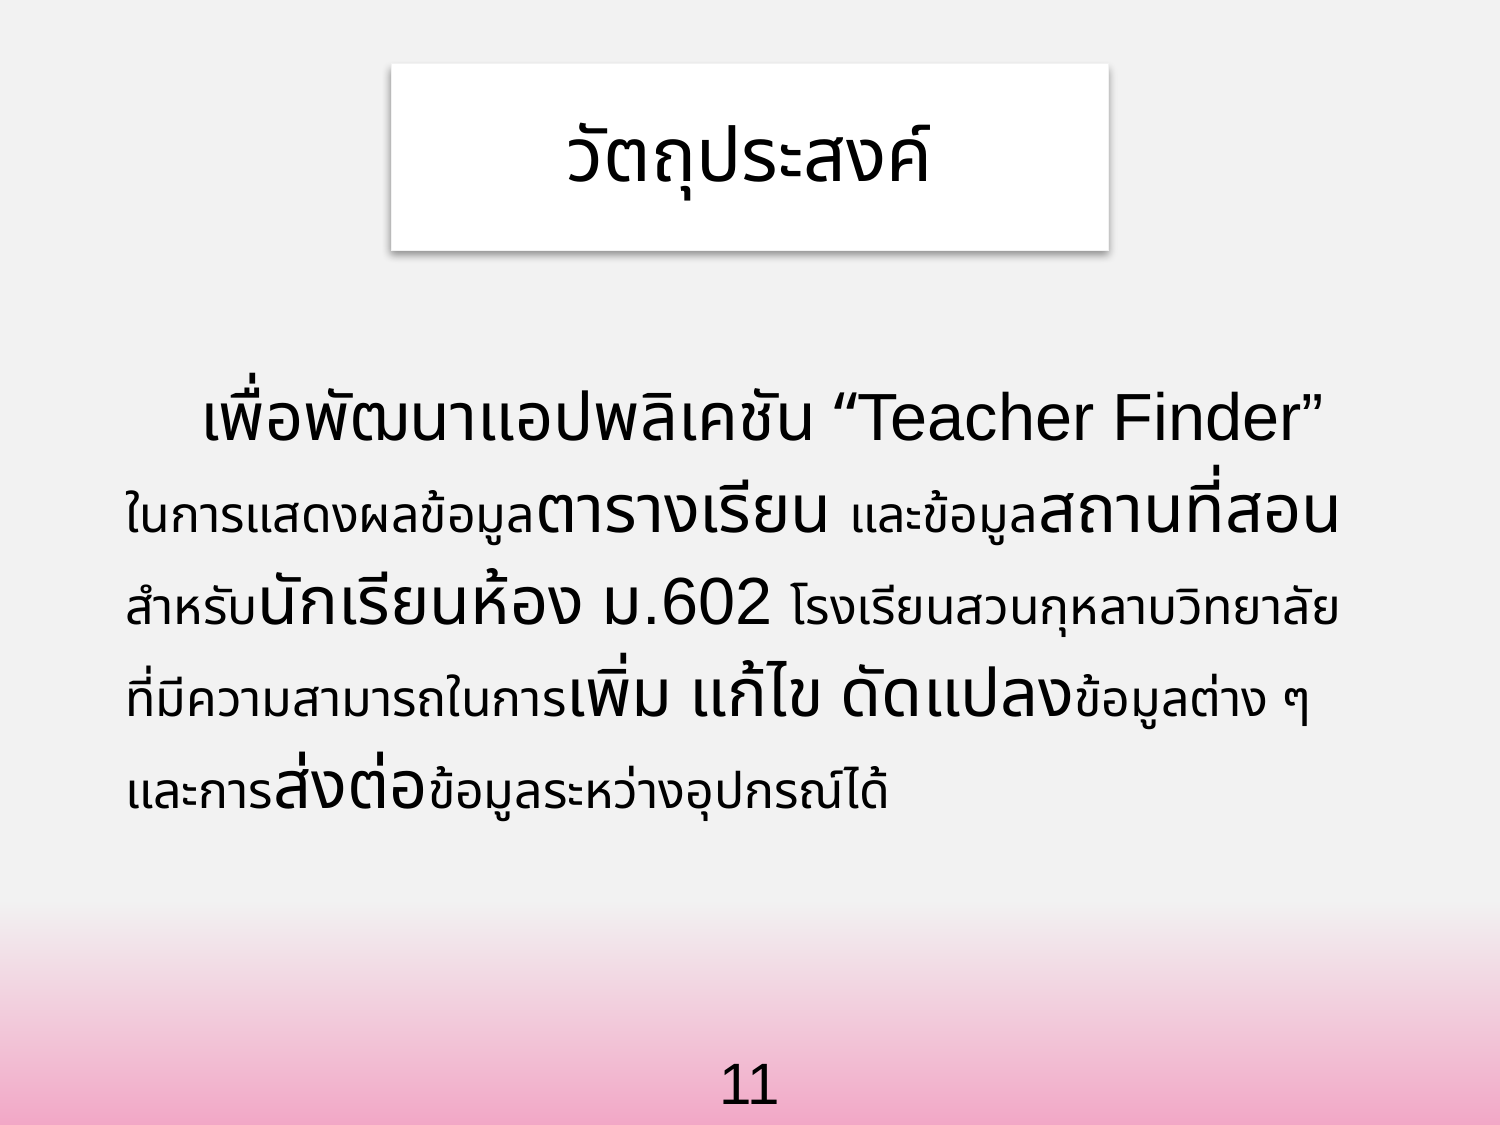

# วัตถุประสงค์
เพื่อพัฒนาแอปพลิเคชัน “Teacher Finder”
ในการแสดงผลข้อมูลตารางเรียน และข้อมูลสถานที่สอน
สำหรับนักเรียนห้อง ม.602 โรงเรียนสวนกุหลาบวิทยาลัย
ที่มีความสามารถในการเพิ่ม แก้ไข ดัดแปลงข้อมูลต่าง ๆ และการส่งต่อข้อมูลระหว่างอุปกรณ์ได้
11